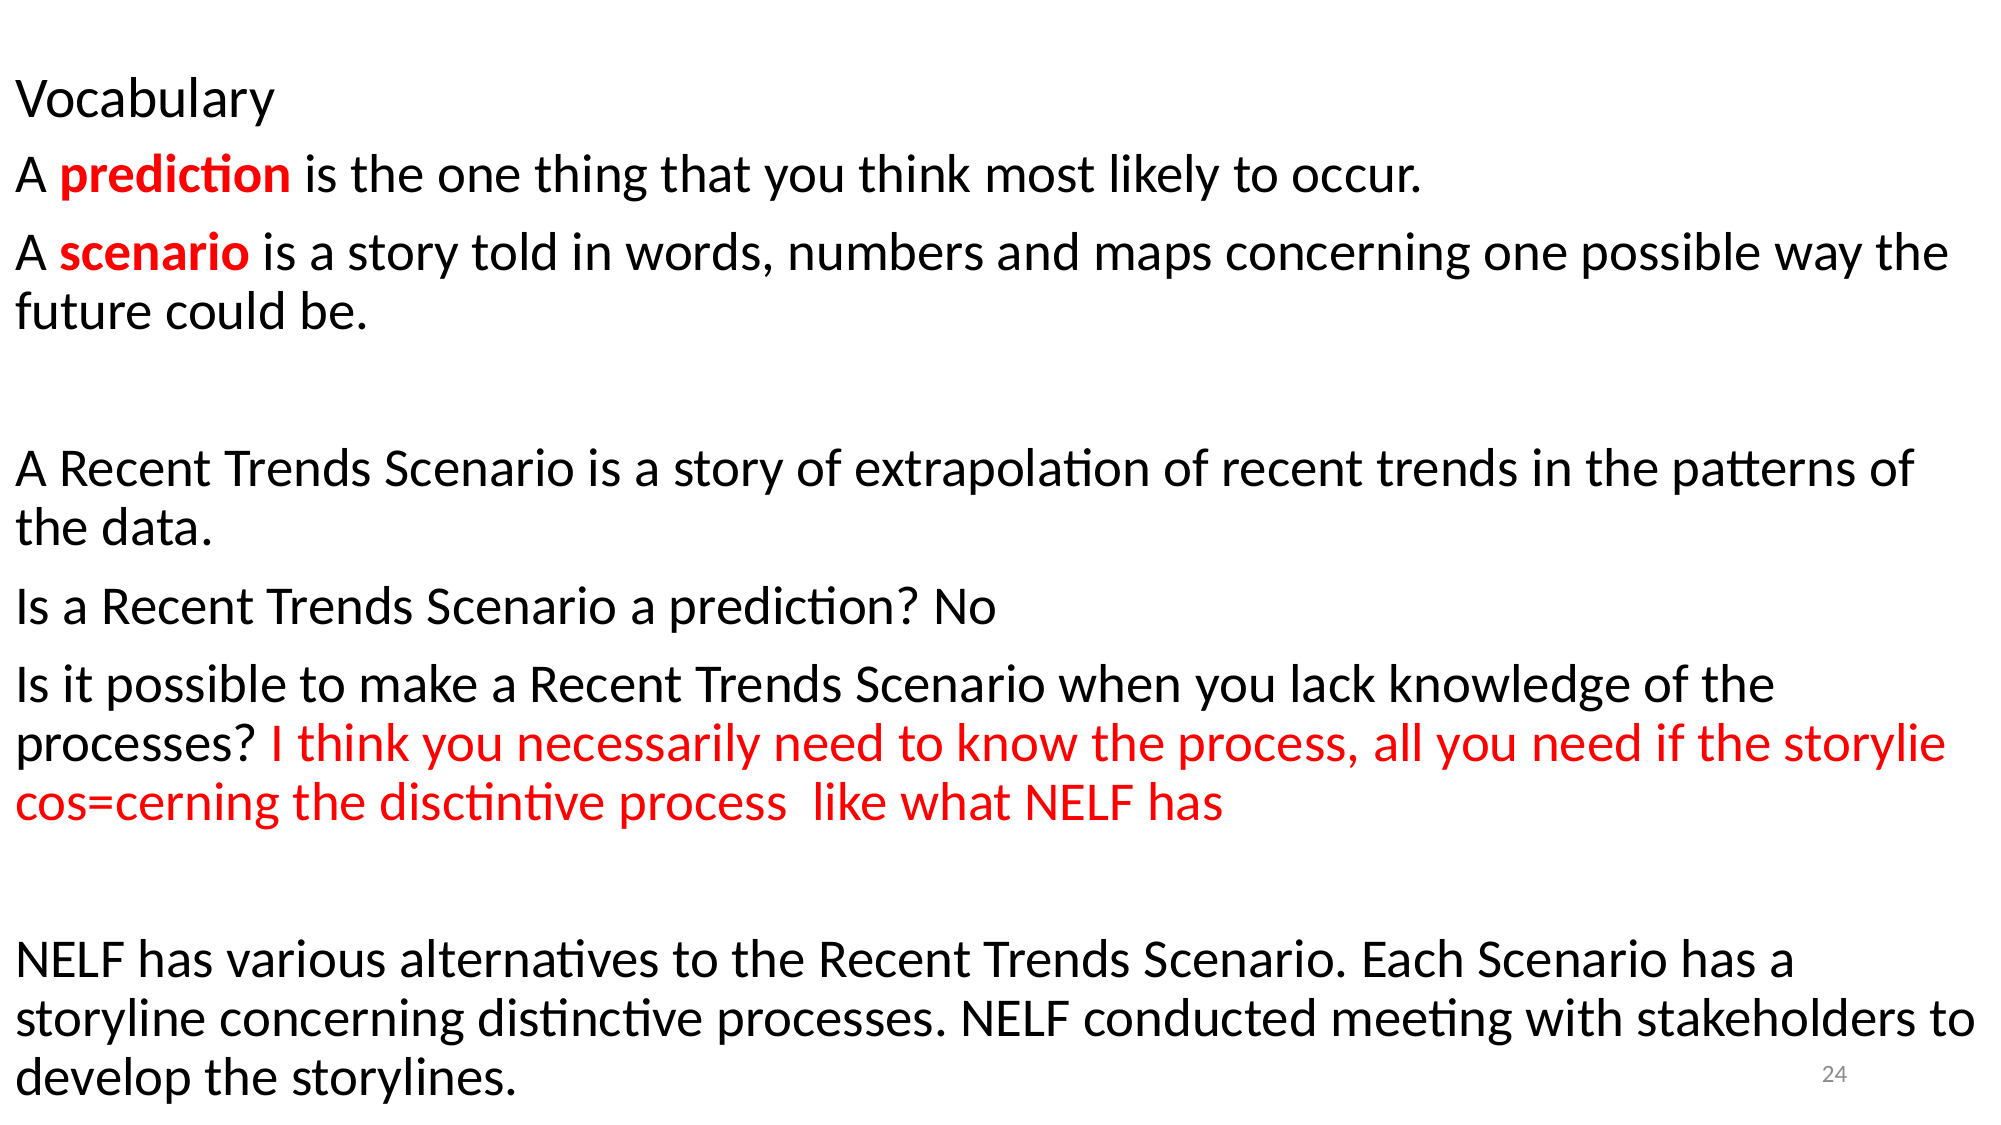

# Vocabulary
A prediction is the one thing that you think most likely to occur.
A scenario is a story told in words, numbers and maps concerning one possible way the future could be.

A Recent Trends Scenario is a story of extrapolation of recent trends in the patterns of the data.
Is a Recent Trends Scenario a prediction? No
Is it possible to make a Recent Trends Scenario when you lack knowledge of the  processes? I think you necessarily need to know the process, all you need if the storylie cos=cerning the disctintive process  like what NELF has

NELF has various alternatives to the Recent Trends Scenario. Each Scenario has a storyline concerning distinctive processes. NELF conducted meeting with stakeholders to develop the storylines.
24